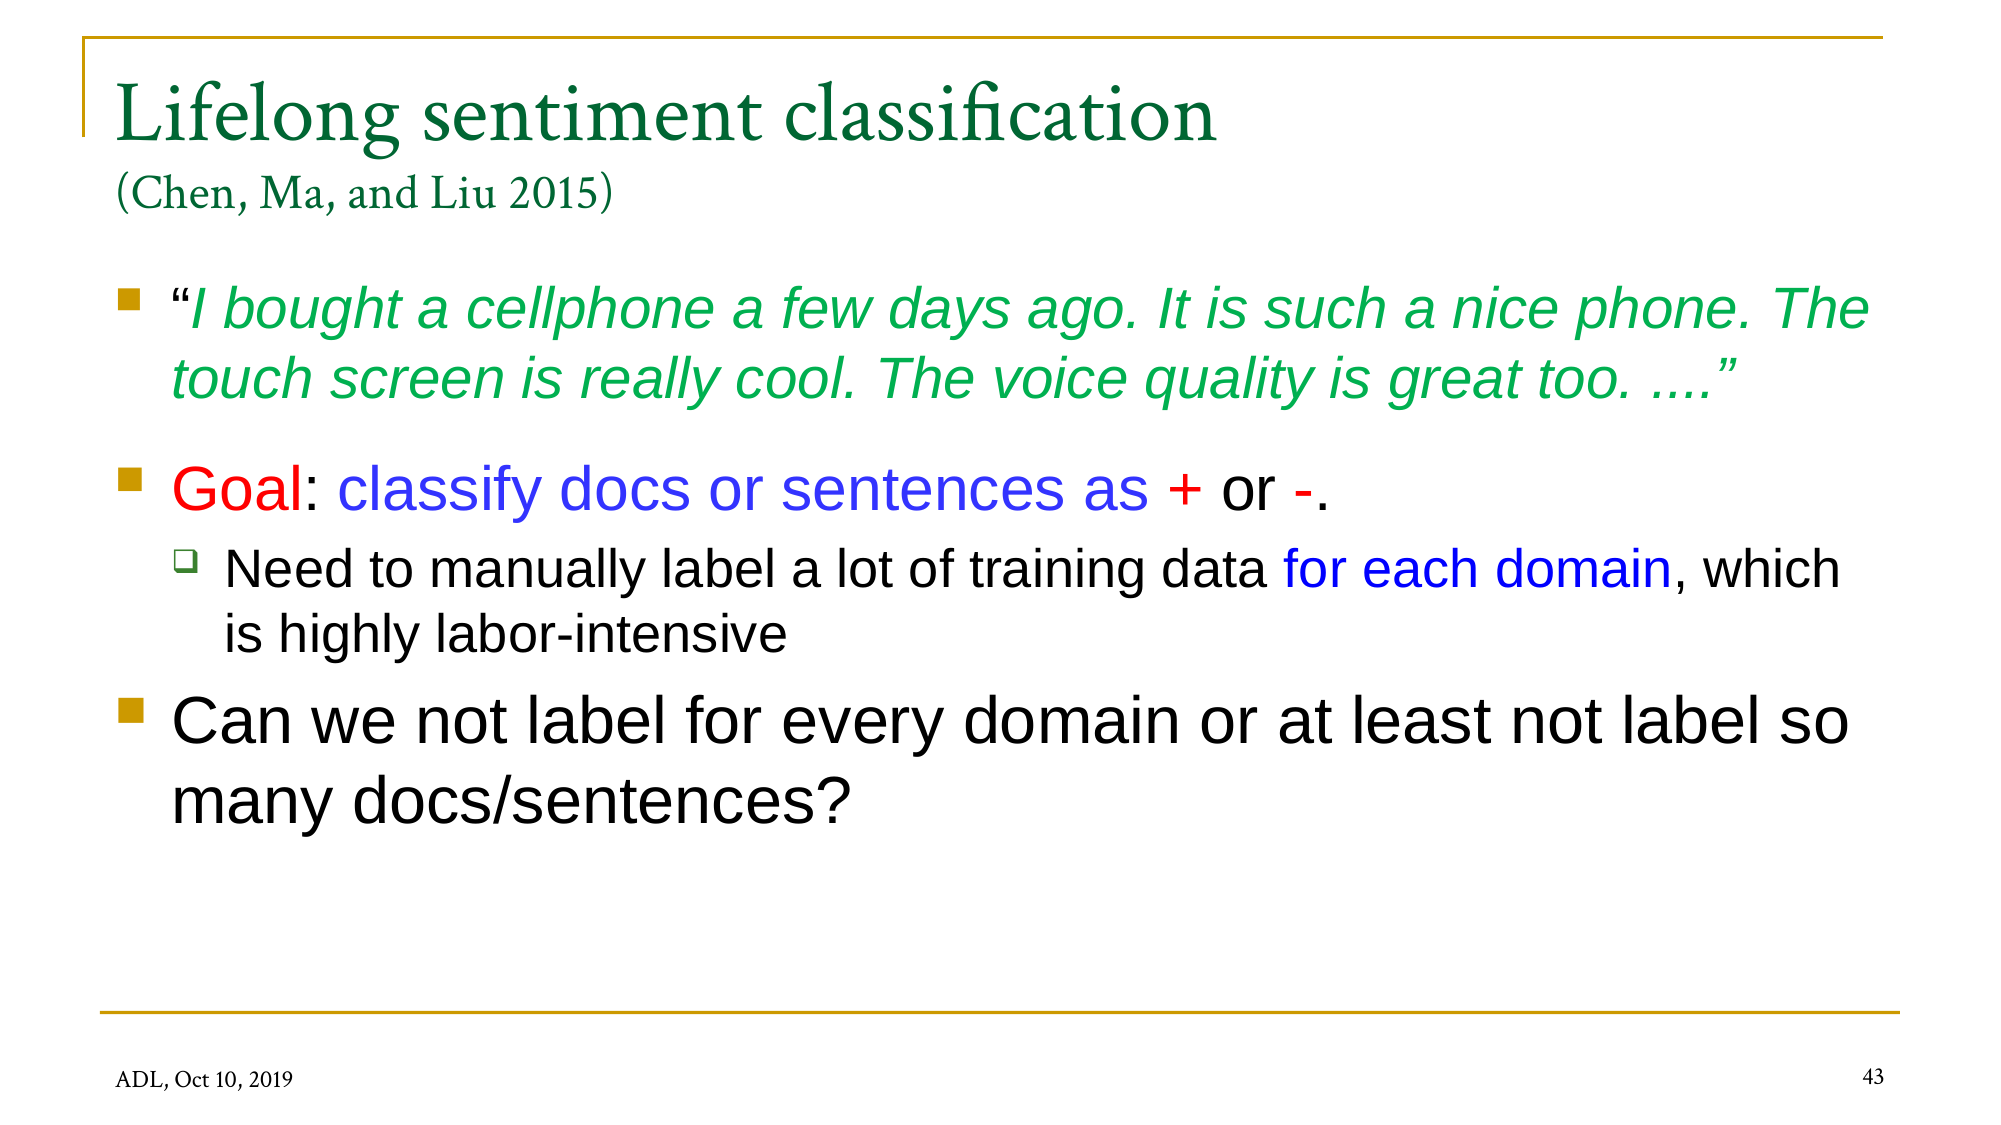

# Lifelong sentiment classification (Chen, Ma, and Liu 2015)
“I bought a cellphone a few days ago. It is such a nice phone. The touch screen is really cool. The voice quality is great too. ....”
Goal: classify docs or sentences as + or -.
Need to manually label a lot of training data for each domain, which is highly labor-intensive
Can we not label for every domain or at least not label so many docs/sentences?
43
ADL, Oct 10, 2019